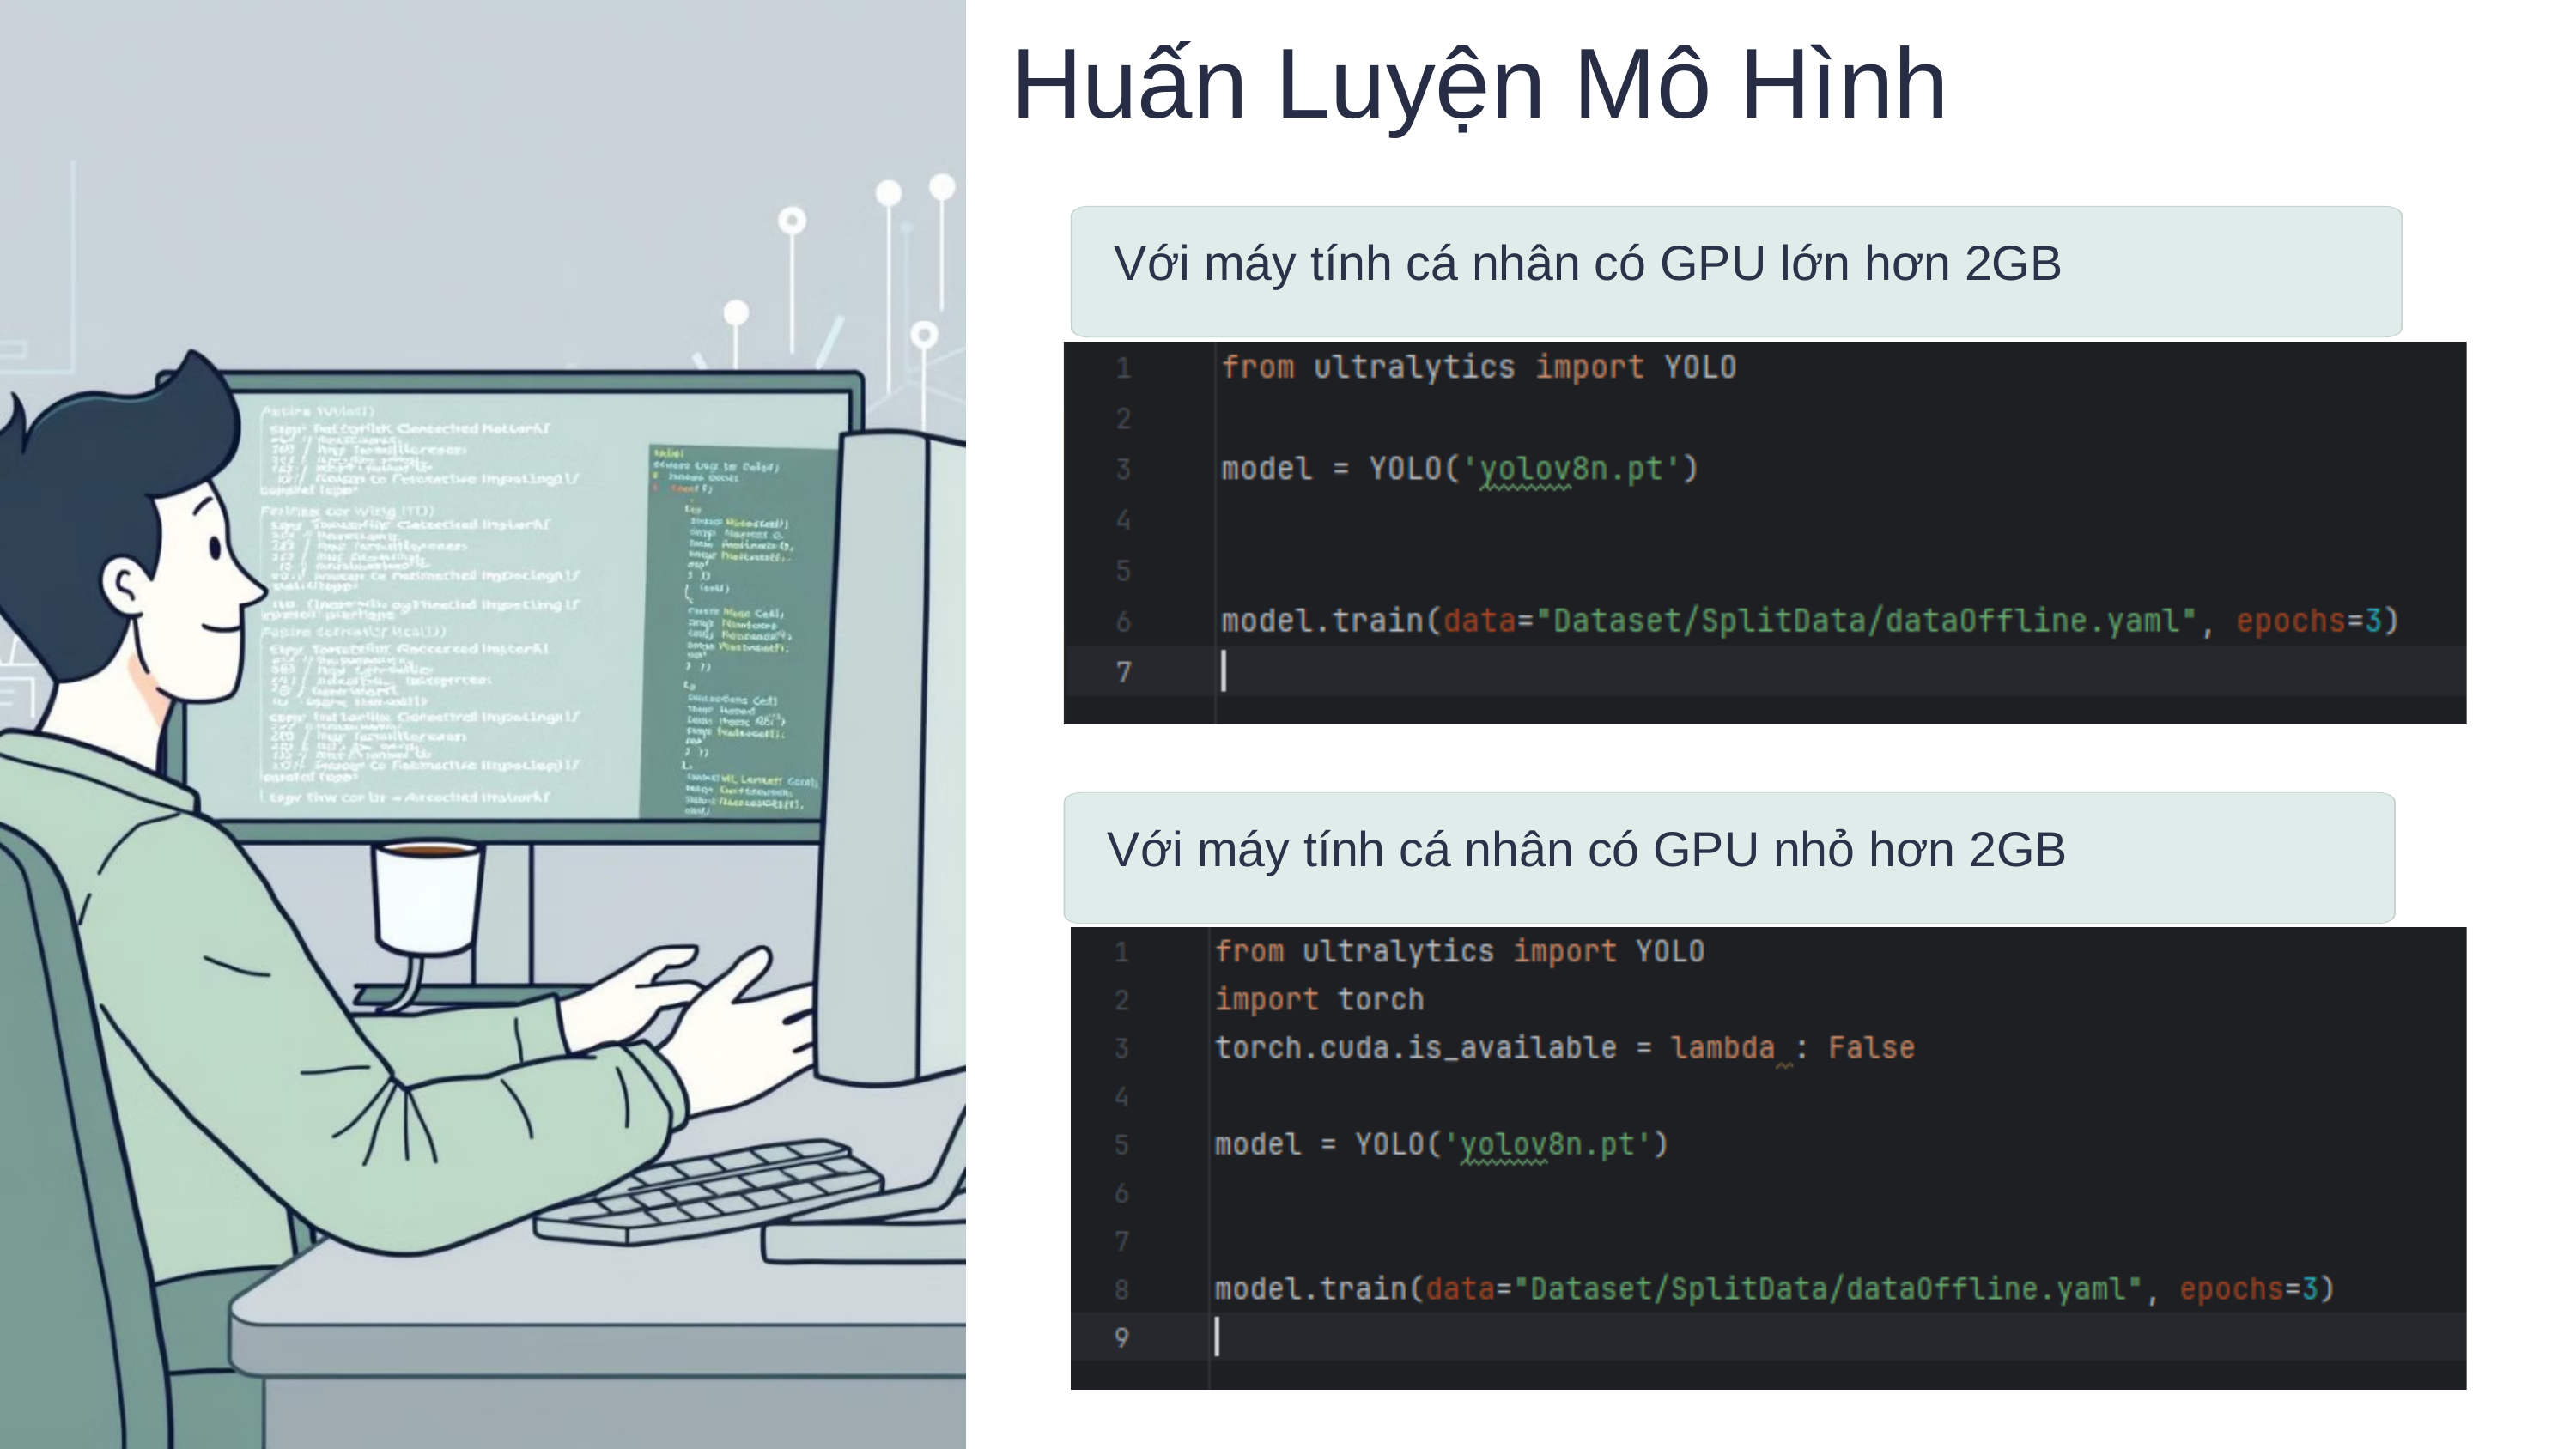

Huấn Luyện Mô Hình

Với máy tính cá nhân có GPU lớn hơn 2GB

Với máy tính cá nhân có GPU nhỏ hơn 2GB